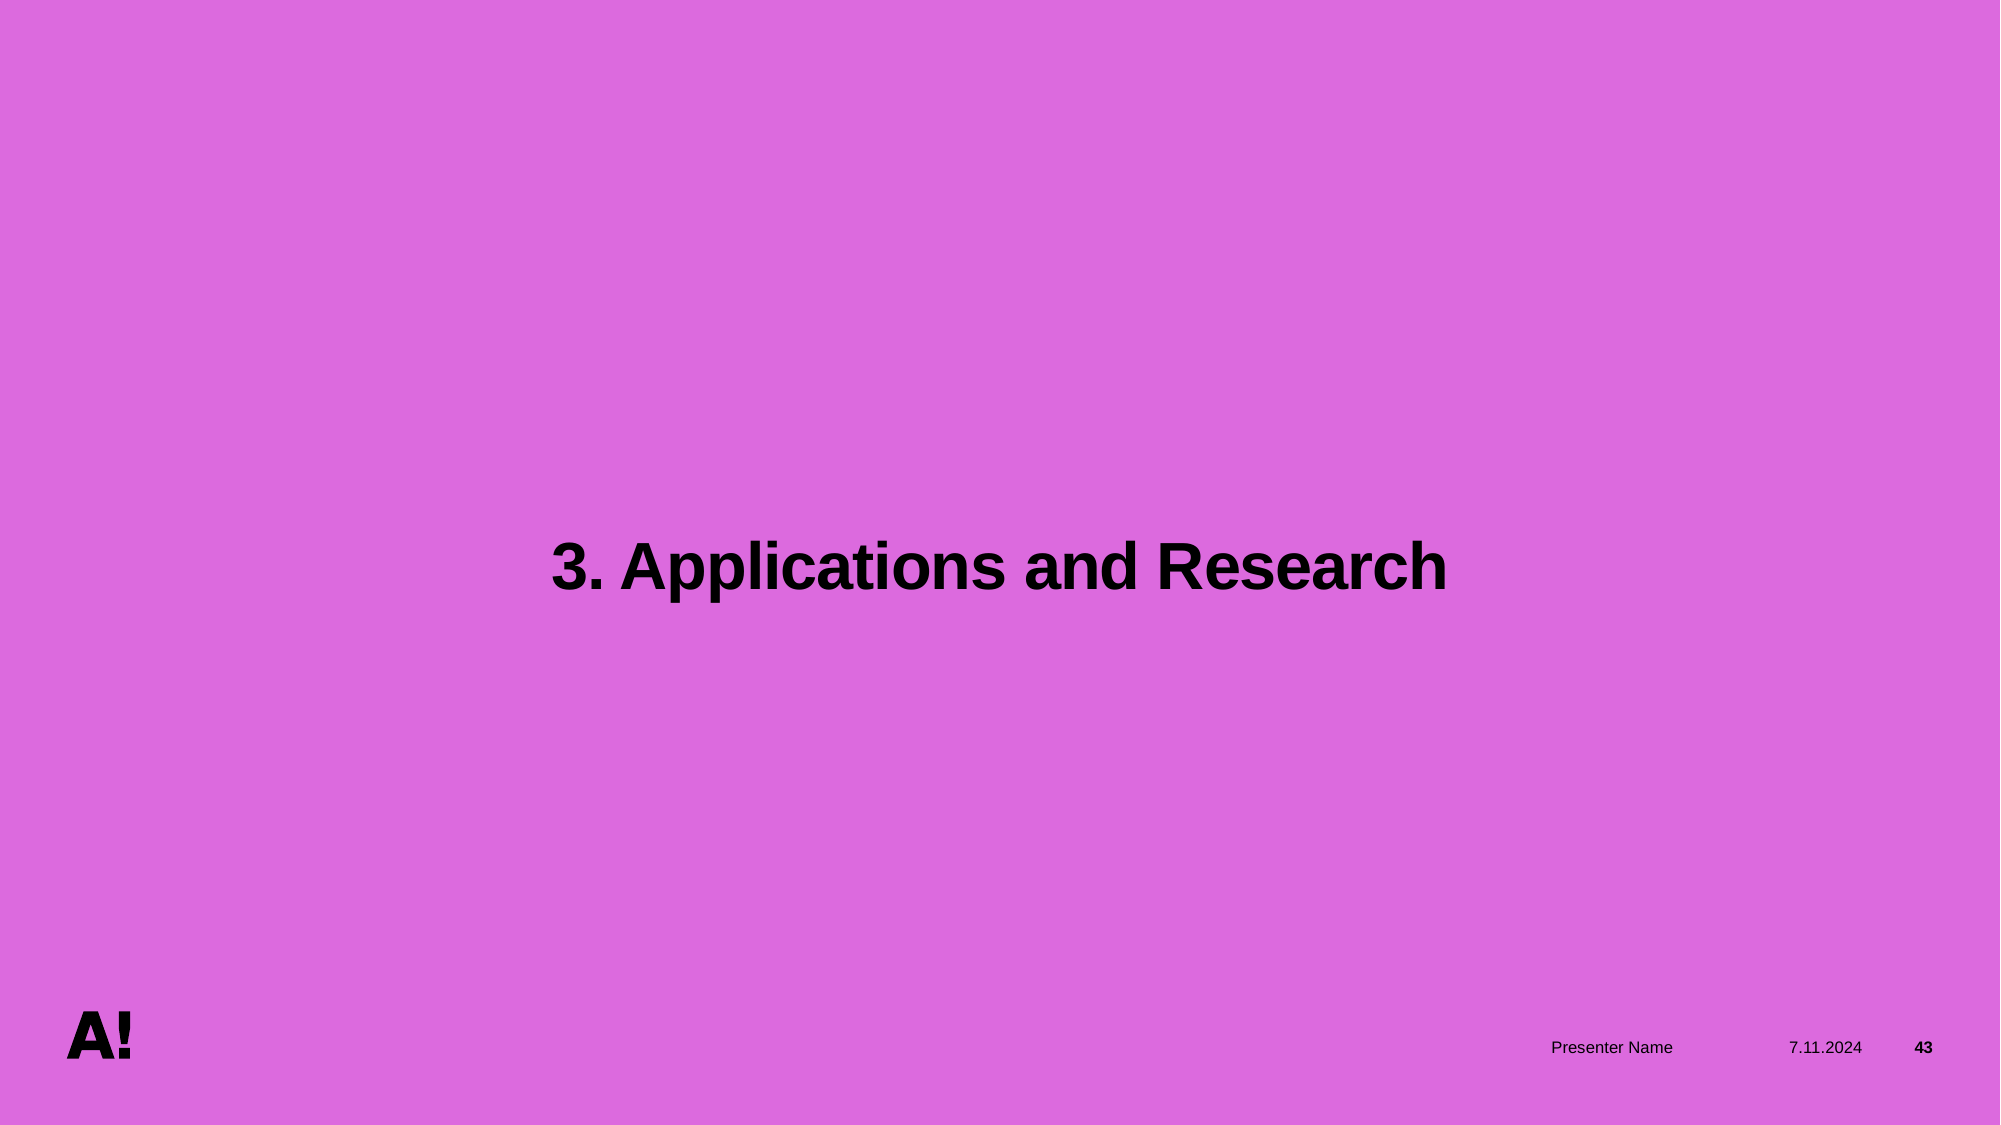

# 3. Applications and Research
Presenter Name
7.11.2024
43